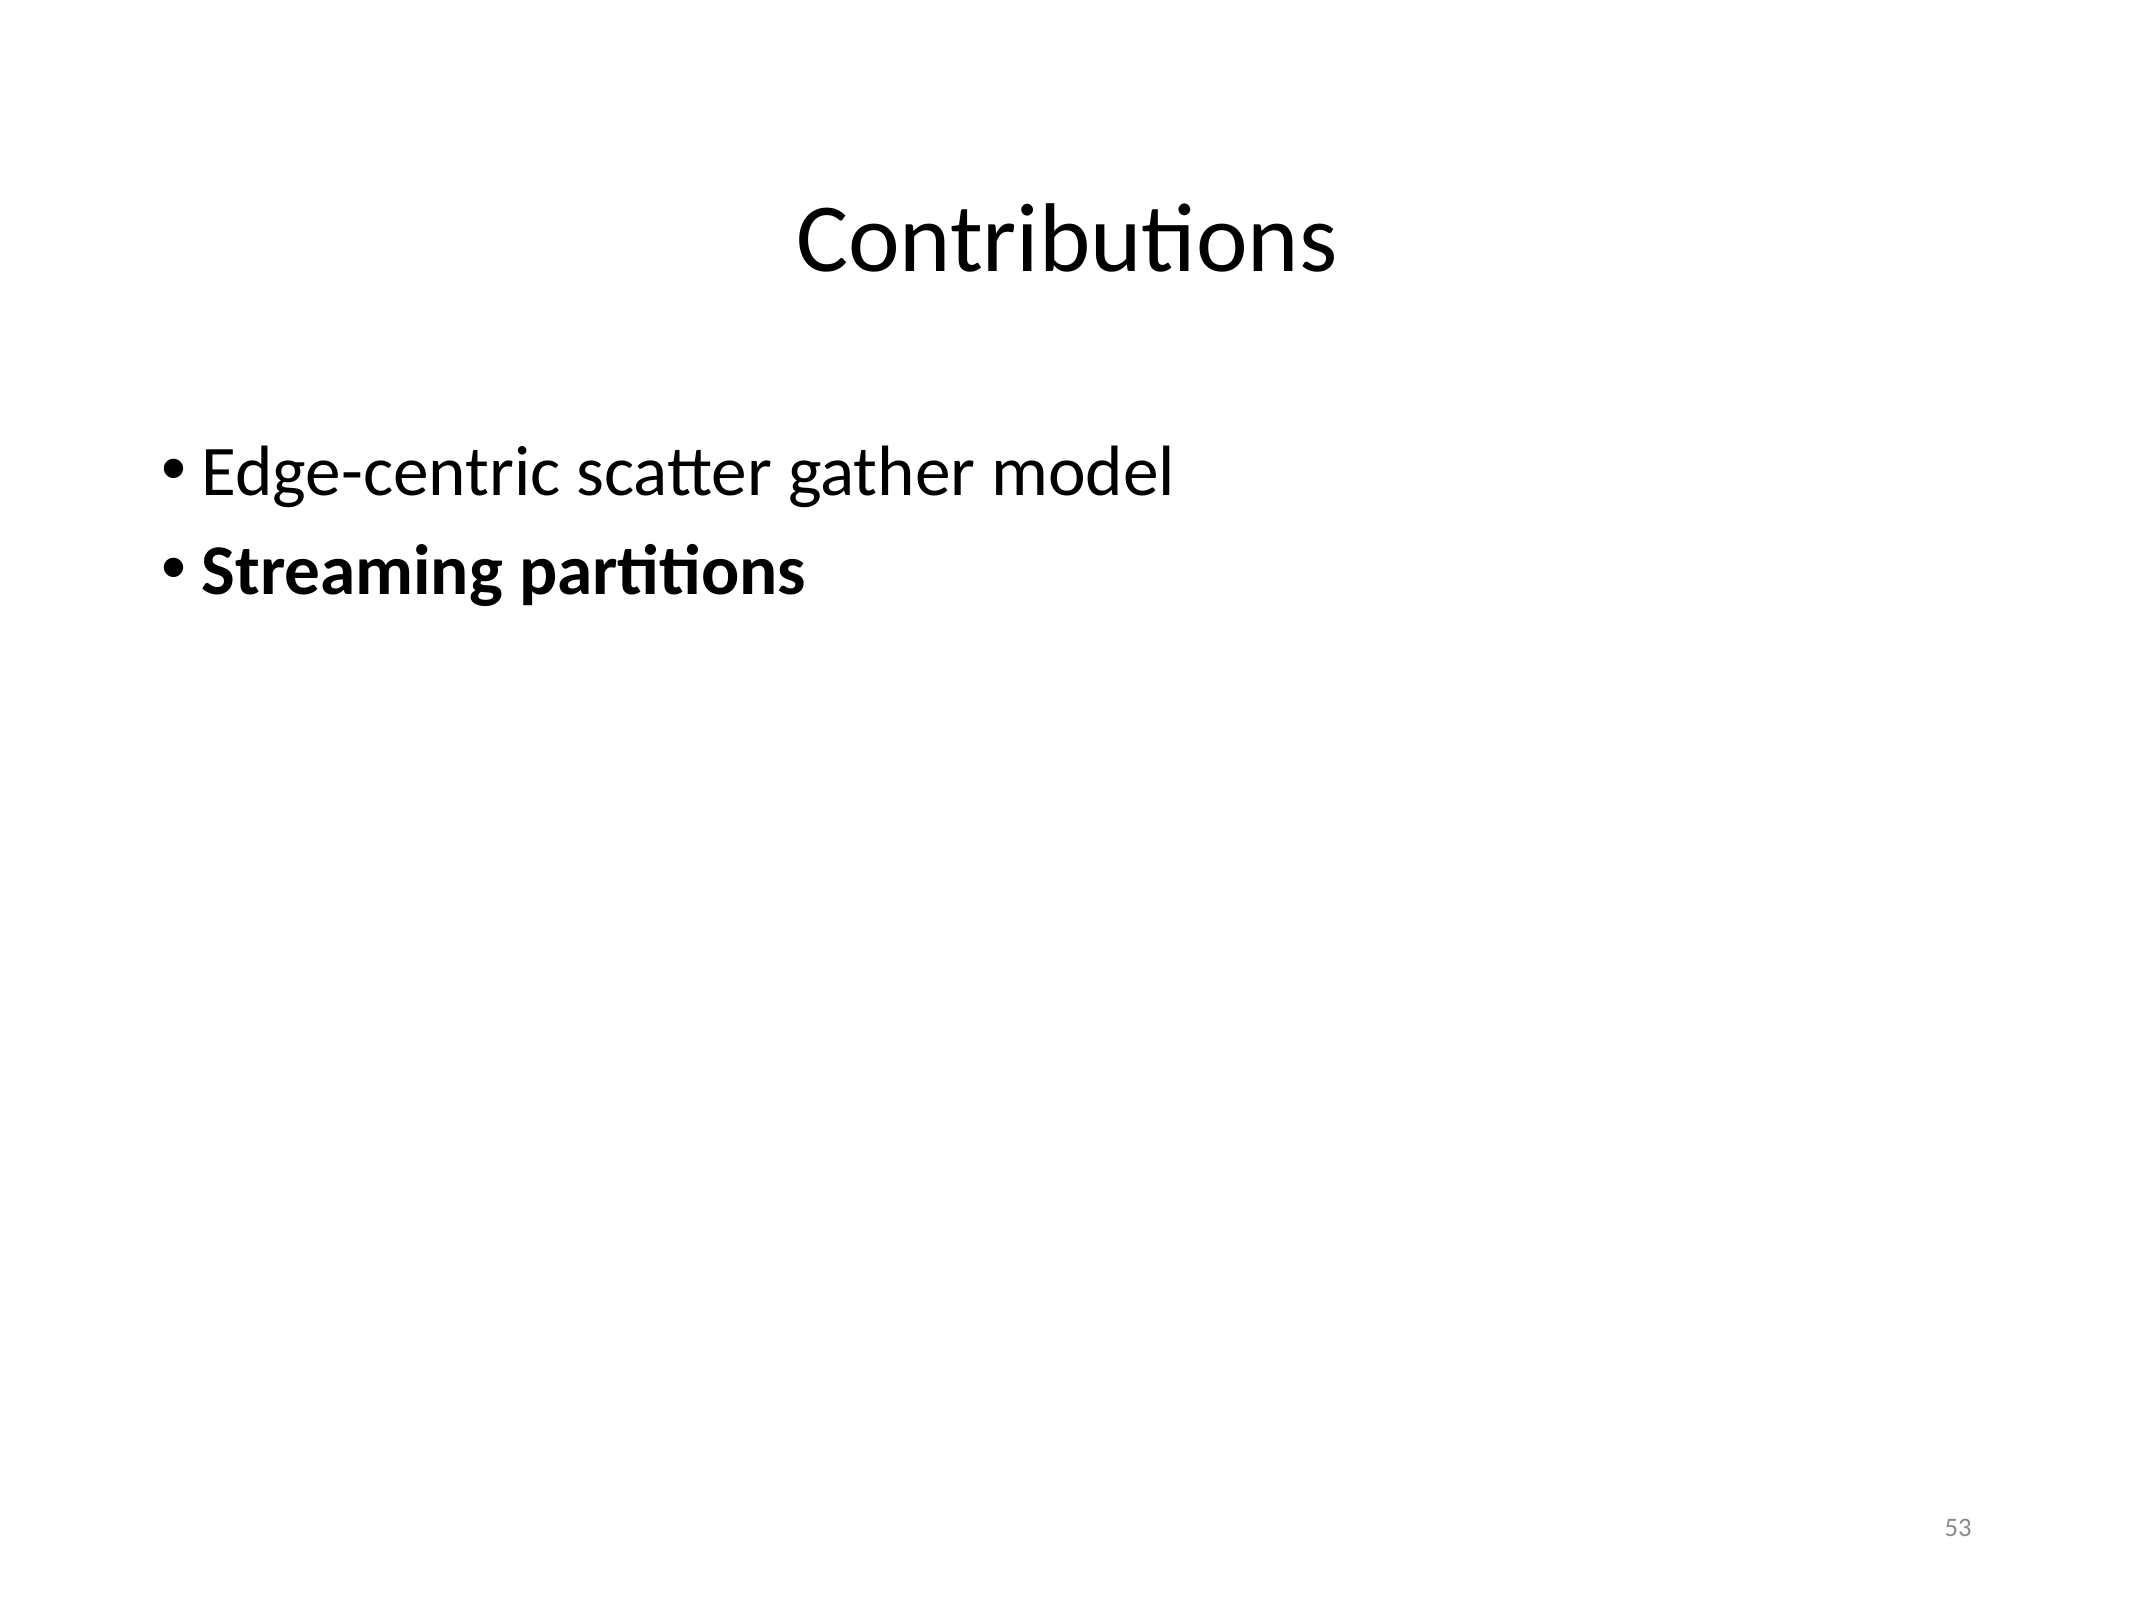

# Contributions
Edge-centric scatter gather model
Streaming partitions
53